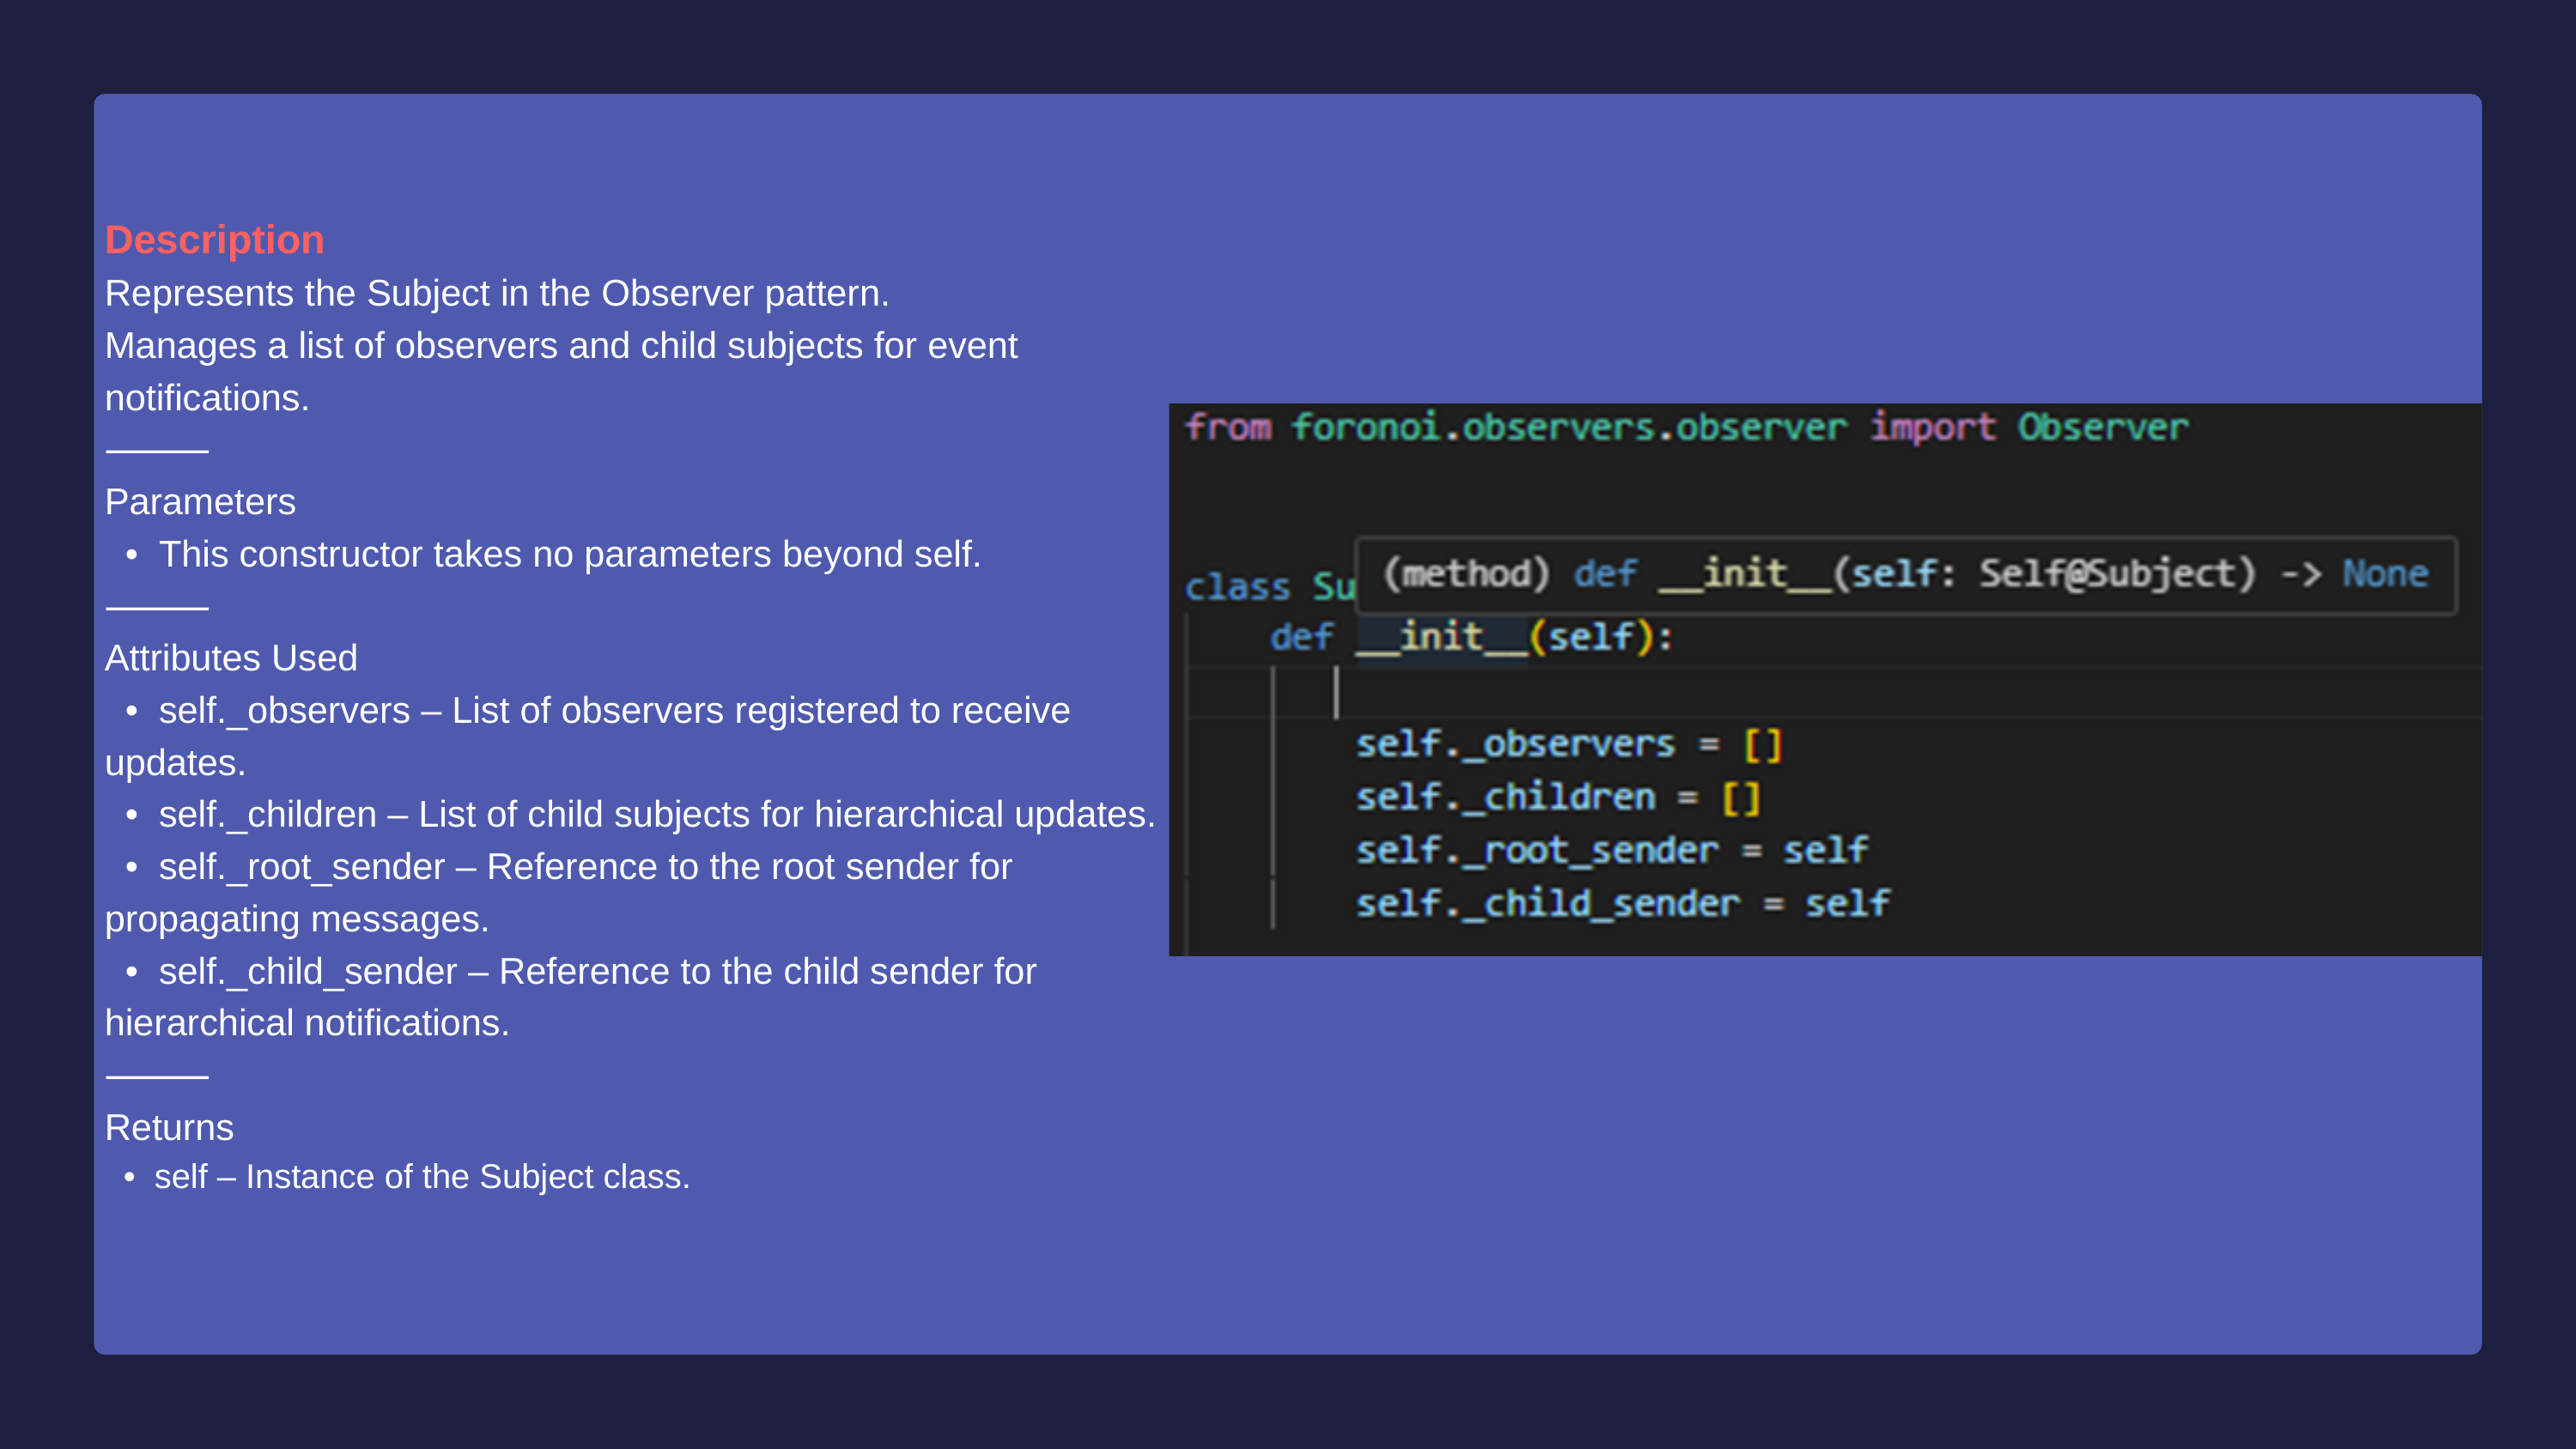

Description
Represents the Subject in the Observer pattern.
Manages a list of observers and child subjects for event notifications.
⸻
Parameters
  •  This constructor takes no parameters beyond self.
⸻
Attributes Used
  •  self._observers – List of observers registered to receive updates.
  •  self._children – List of child subjects for hierarchical updates.
  •  self._root_sender – Reference to the root sender for propagating messages.
  •  self._child_sender – Reference to the child sender for hierarchical notifications.
⸻
Returns
  •  self – Instance of the Subject class.